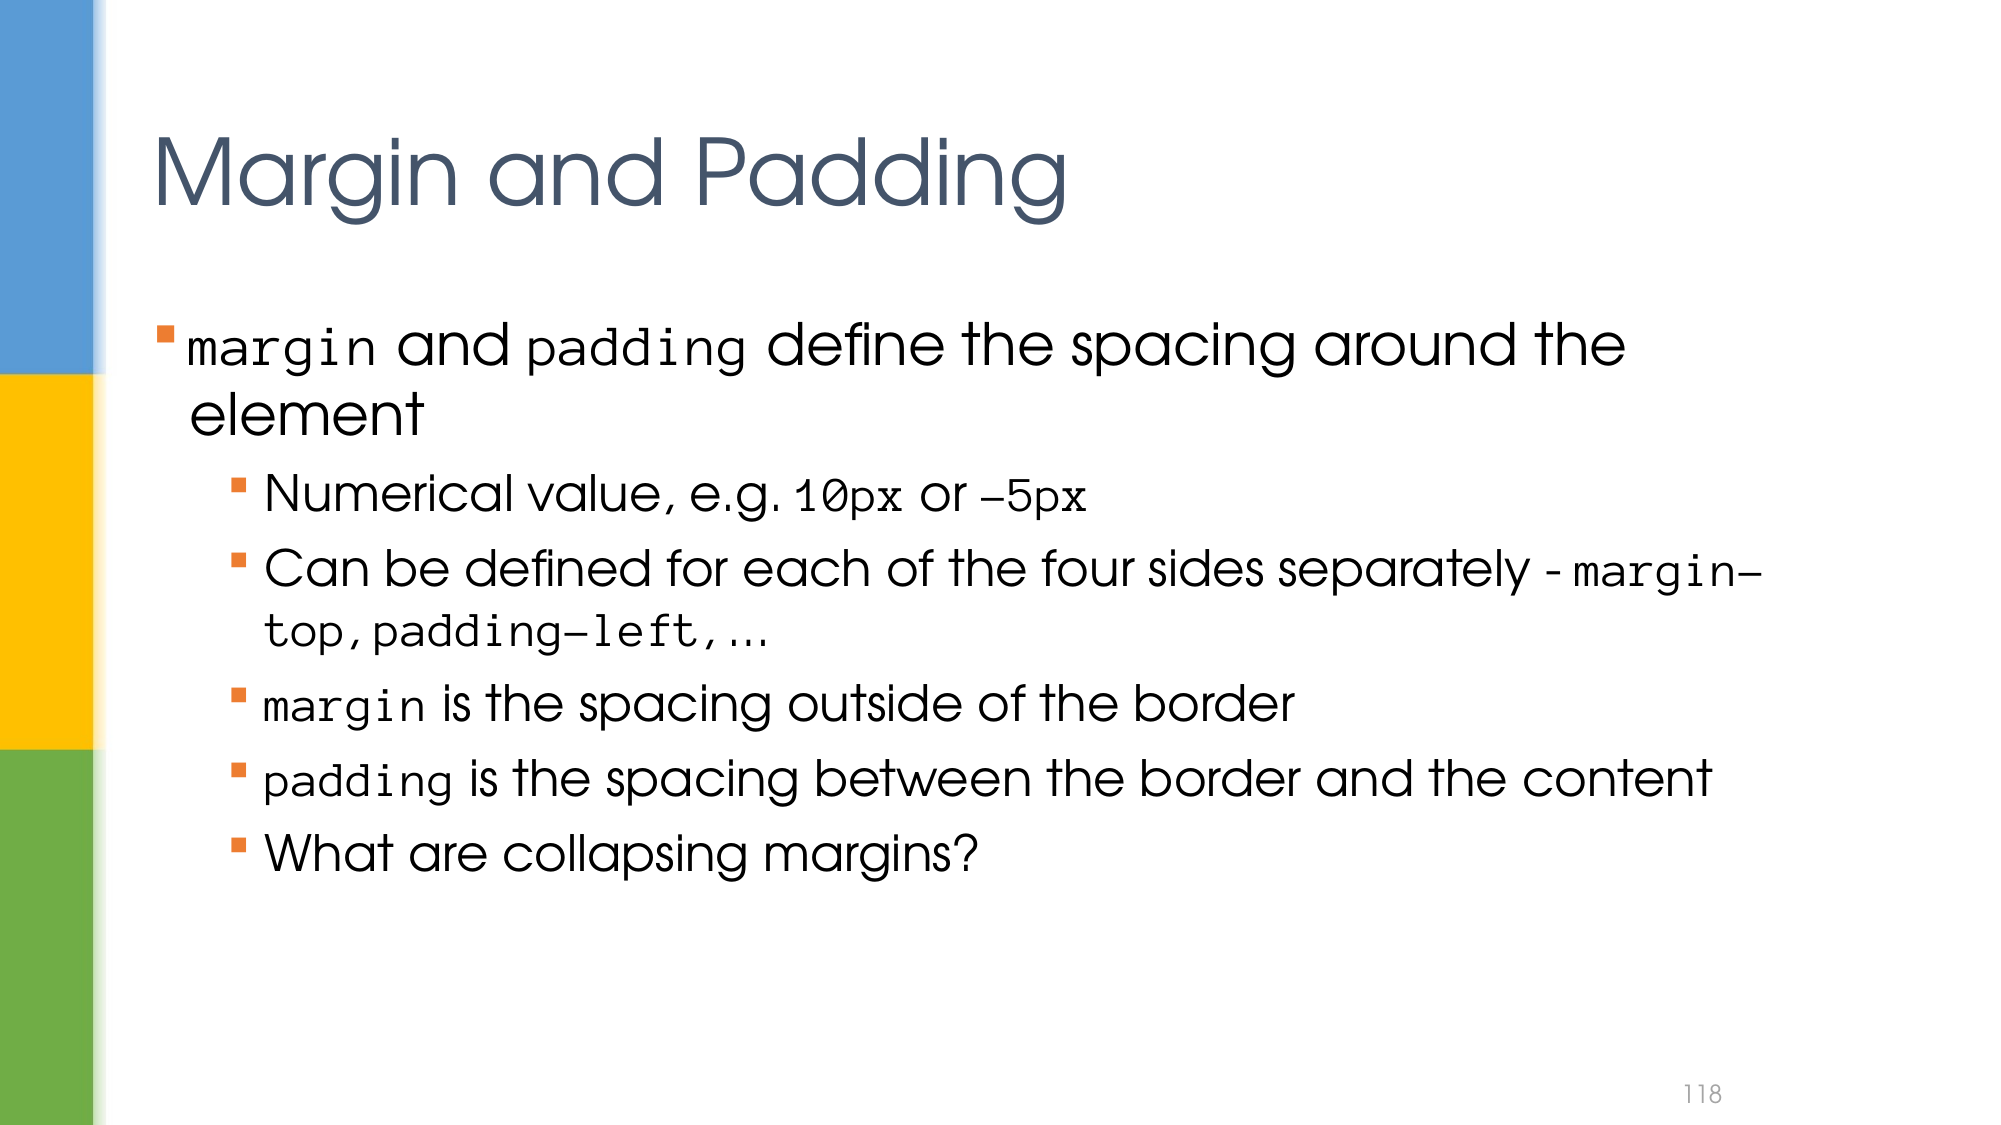

# Margin and Padding
margin and padding define the spacing around the element
Numerical value, e.g. 10px or -5px
Can be defined for each of the four sides separately - margin-top, padding-left, …
margin is the spacing outside of the border
padding is the spacing between the border and the content
What are collapsing margins?
118